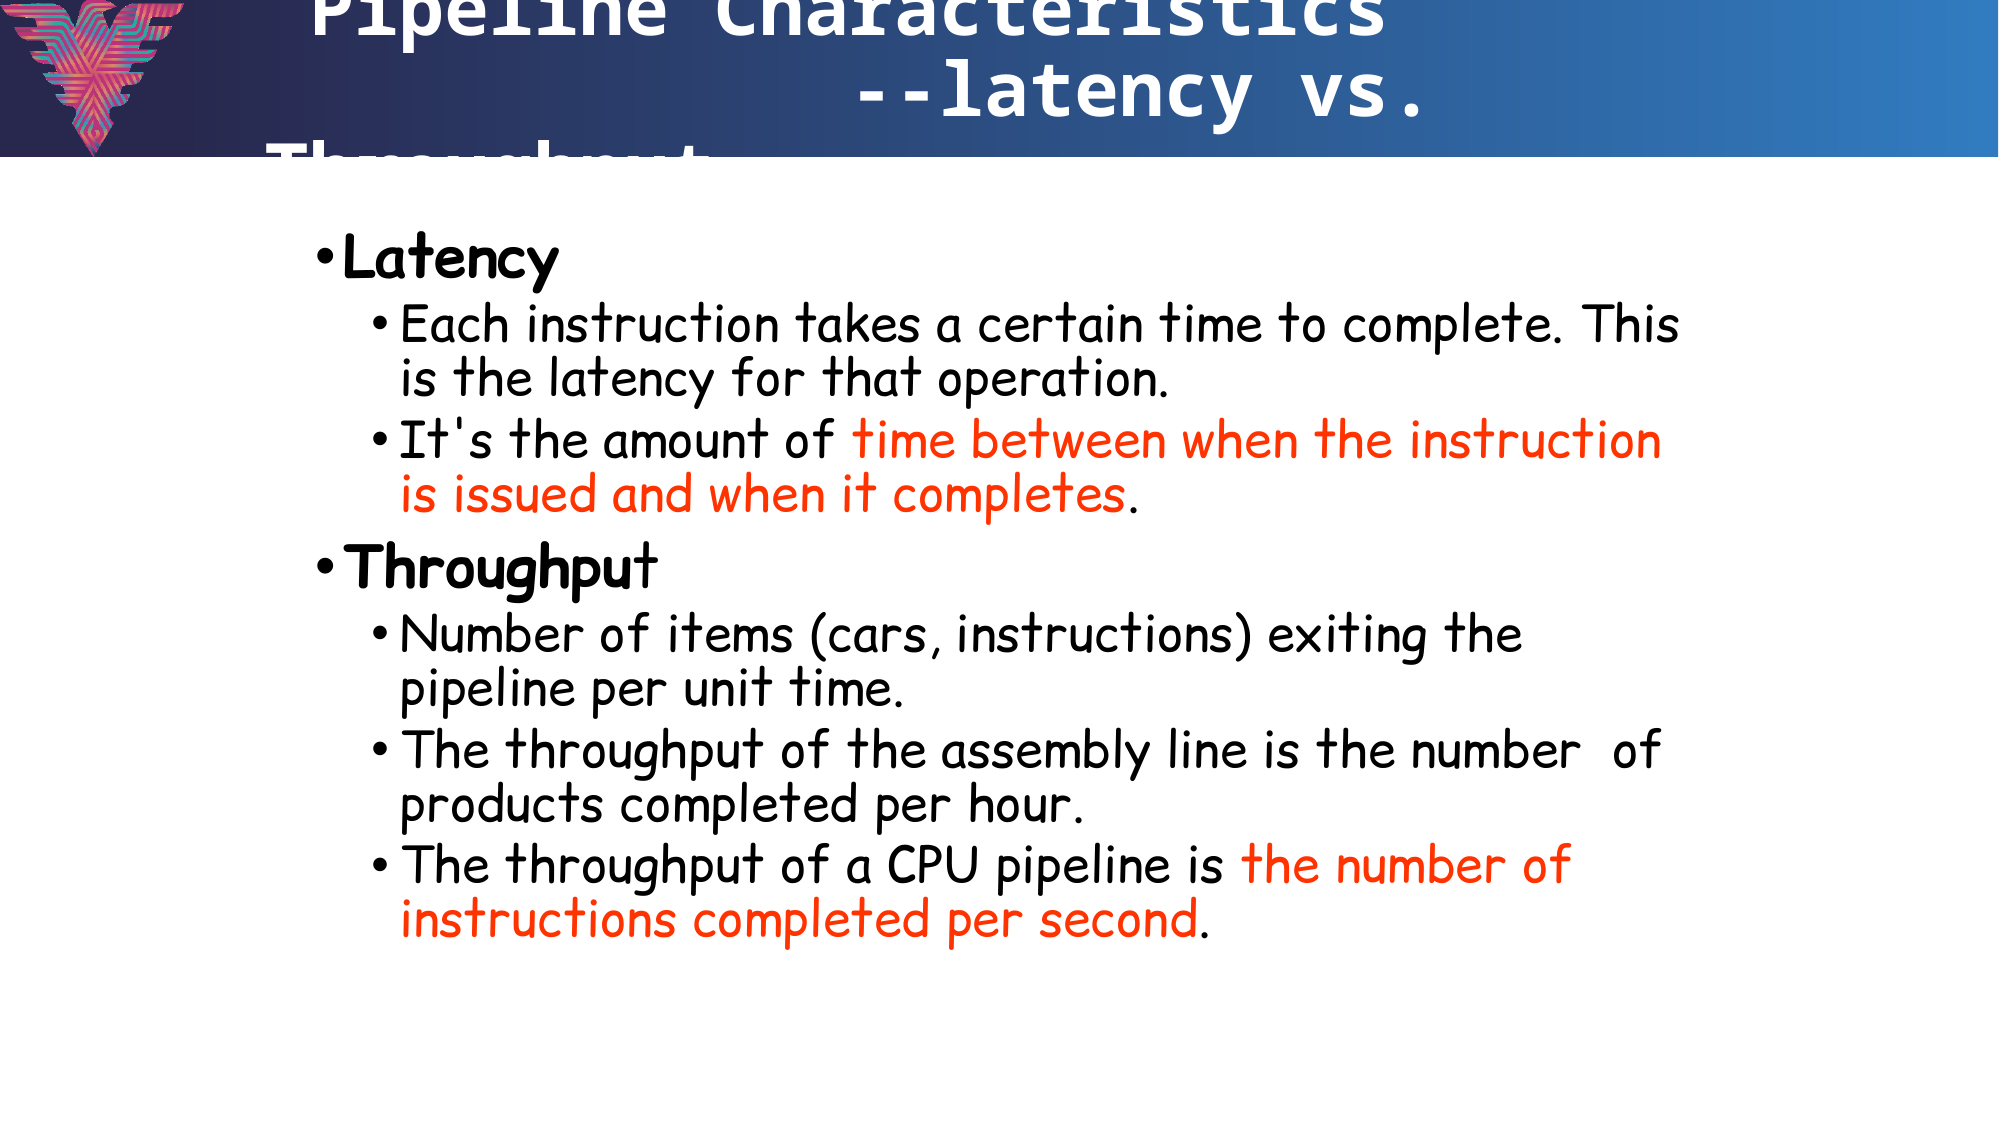

# Pipeline Characteristics --latency vs. Throughput
Latency
Each instruction takes a certain time to complete. This is the latency for that operation.
It's the amount of time between when the instruction is issued and when it completes.
Throughput
Number of items (cars, instructions) exiting the pipeline per unit time.
The throughput of the assembly line is the number  of products completed per hour.
The throughput of a CPU pipeline is the number of instructions completed per second.